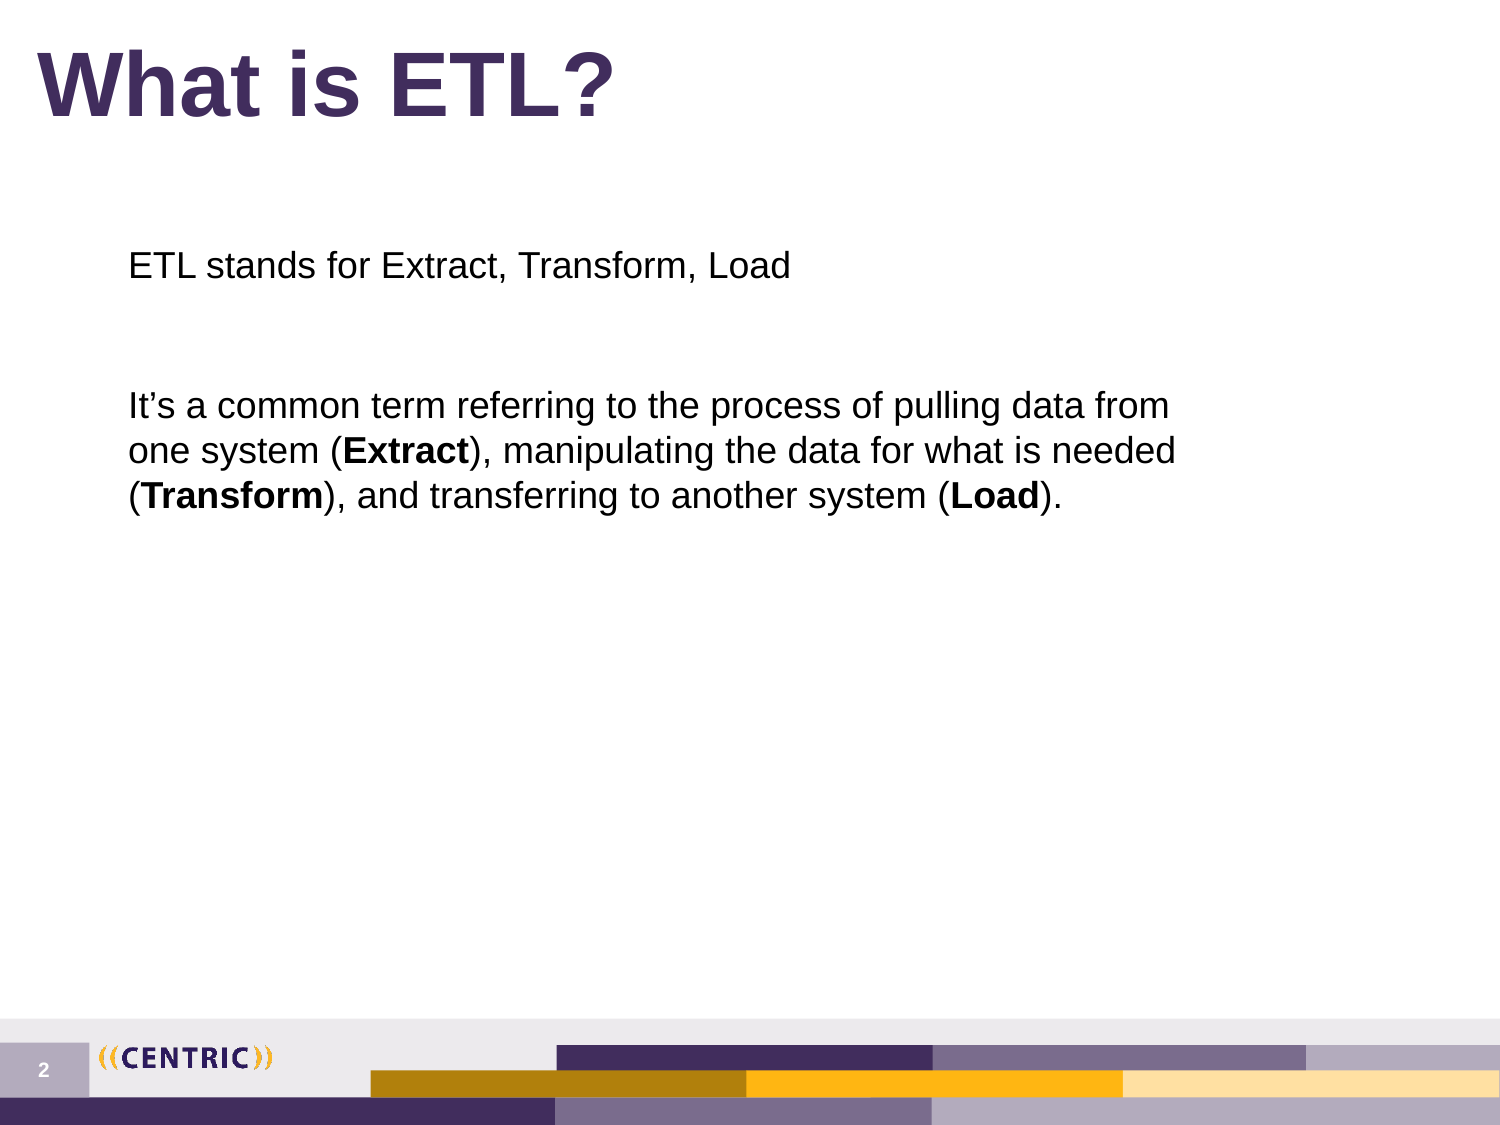

# What is ETL?
ETL stands for Extract, Transform, Load

It’s a common term referring to the process of pulling data from one system (Extract), manipulating the data for what is needed (Transform), and transferring to another system (Load).
2